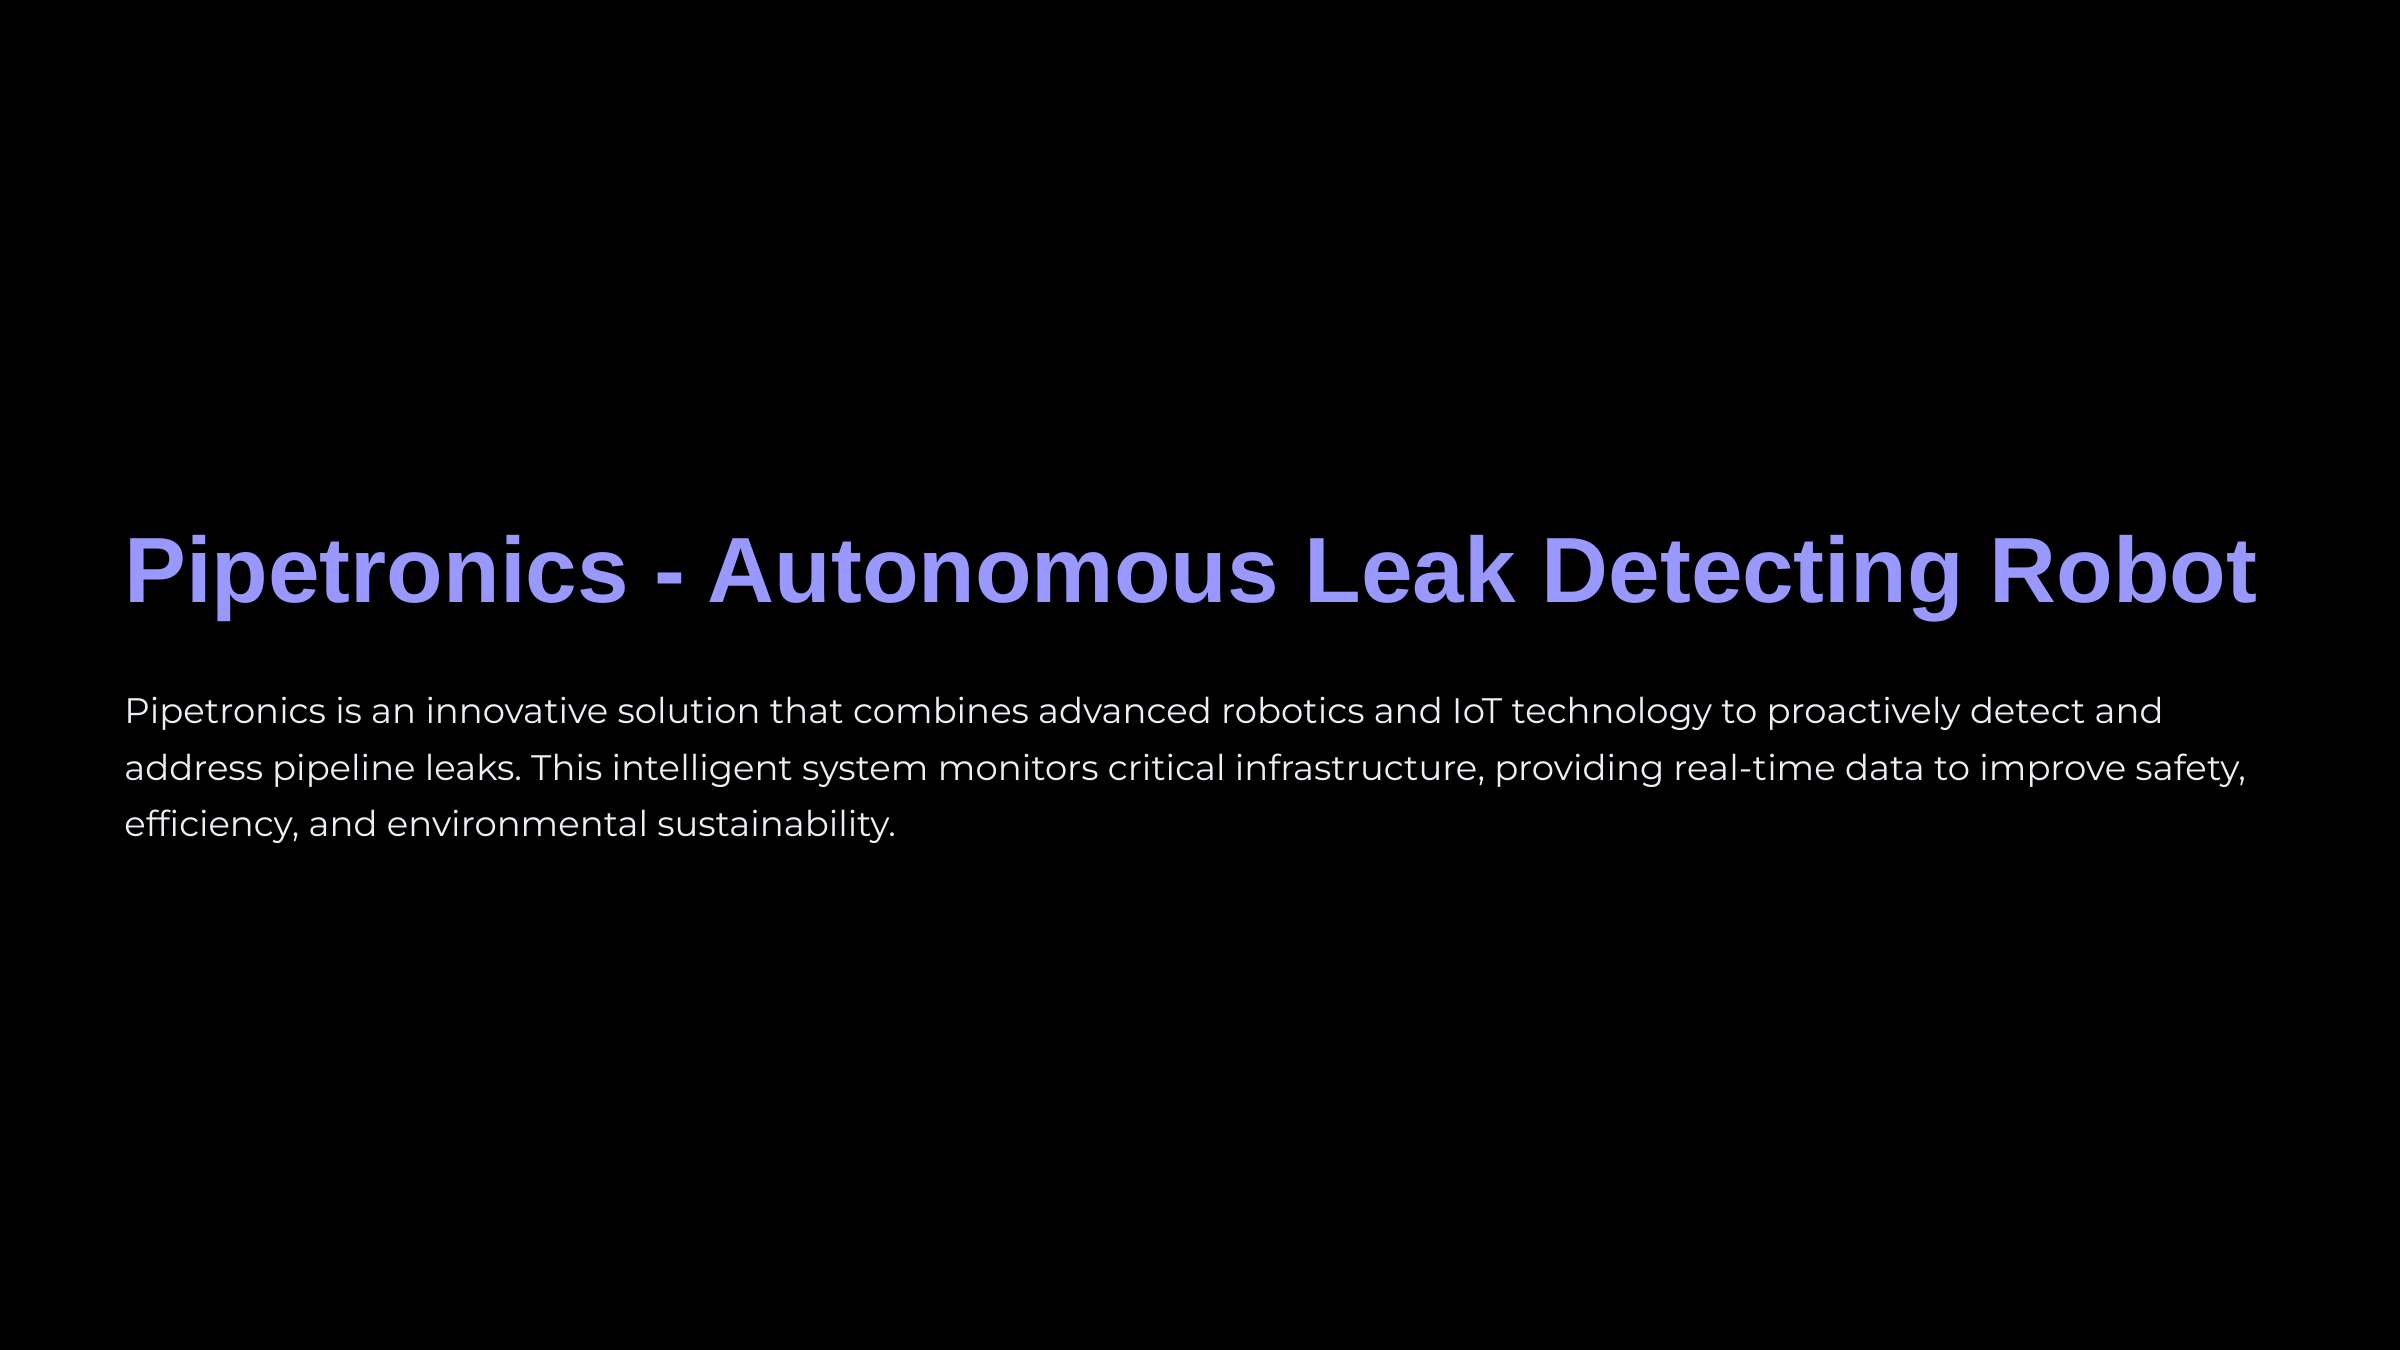

Pipetronics - Autonomous Leak Detecting Robot
Pipetronics is an innovative solution that combines advanced robotics and IoT technology to proactively detect and address pipeline leaks. This intelligent system monitors critical infrastructure, providing real-time data to improve safety, efficiency, and environmental sustainability.